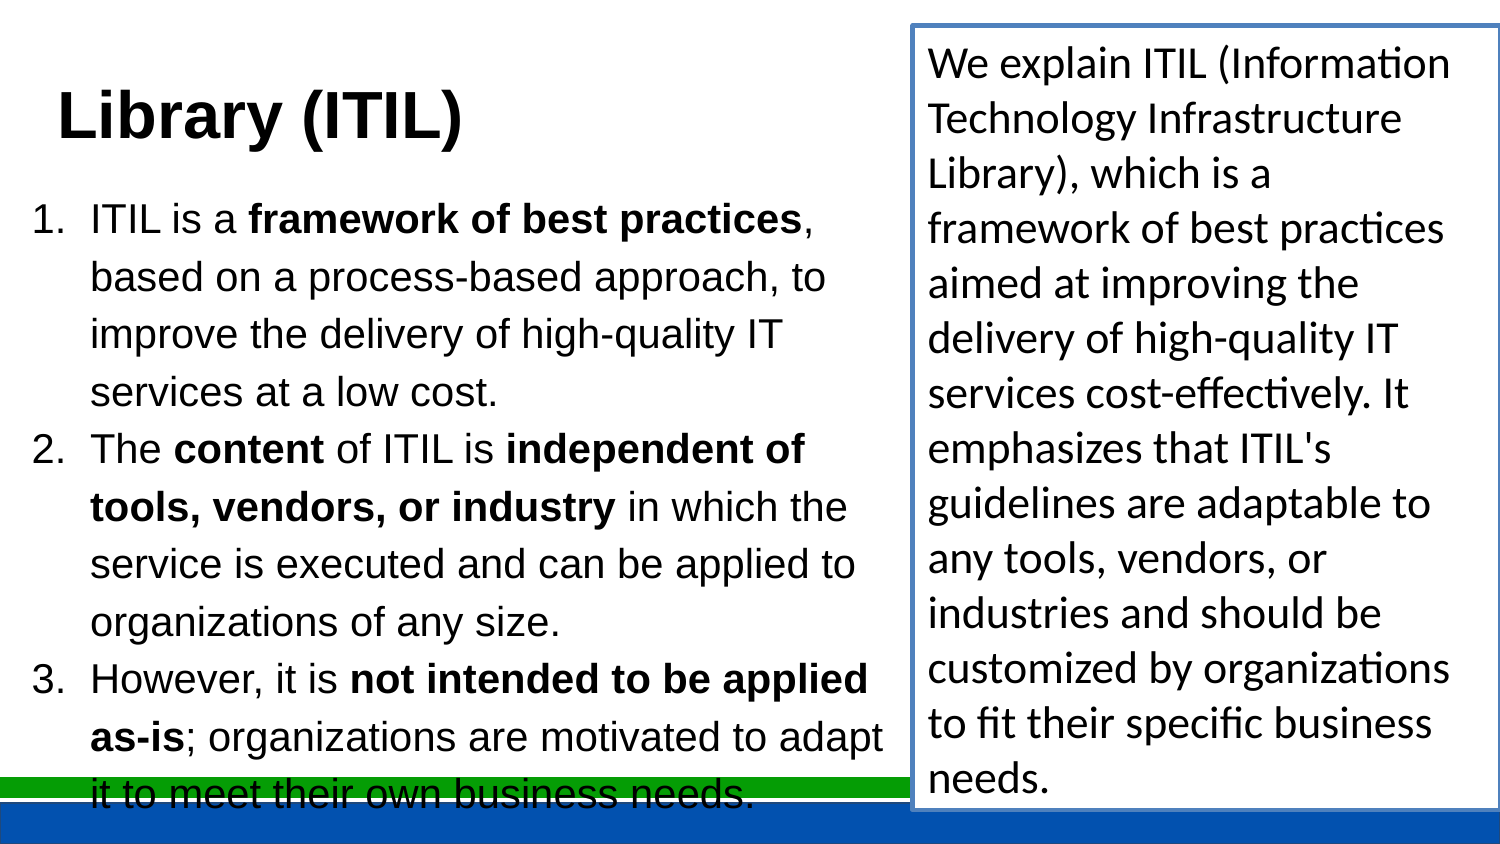

We explain ITIL (Information Technology Infrastructure Library), which is a framework of best practices aimed at improving the delivery of high-quality IT services cost-effectively. It emphasizes that ITIL's guidelines are adaptable to any tools, vendors, or industries and should be customized by organizations to fit their specific business needs.
Library (ITIL)
ITIL is a framework of best practices, based on a process-based approach, to improve the delivery of high-quality IT services at a low cost.
The content of ITIL is independent of tools, vendors, or industry in which the service is executed and can be applied to organizations of any size.
However, it is not intended to be applied as-is; organizations are motivated to adapt it to meet their own business needs.